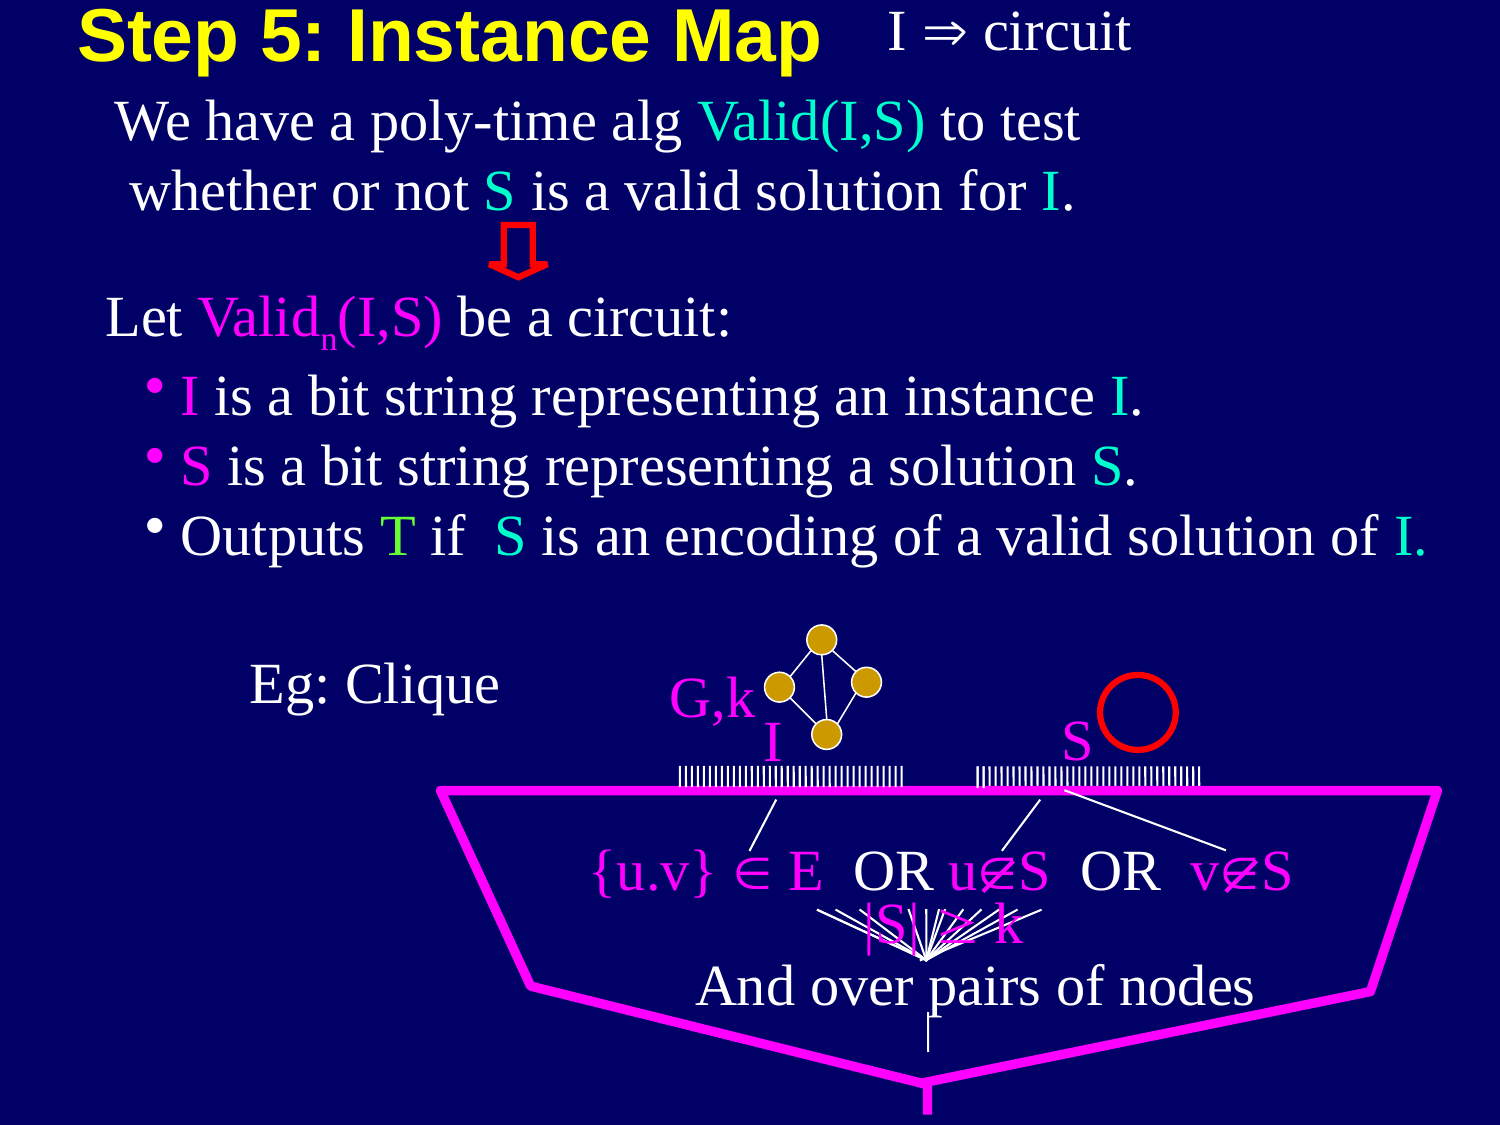

Step 5: Instance Map
I ⇒ circuit
We have a poly-time alg Valid(I,S) to test
 whether or not S is a valid solution for I.

Let Validn(I,S) be a circuit:
I is a bit string representing an instance I.
S is a bit string representing a solution S.
Outputs T if  S is an encoding of a valid solution of I.

G,k
Eg: Clique

S

I

{u.v} ∈ E  OR u∈S  OR  v∈S

|S| ≥ k

And over pairs of nodes